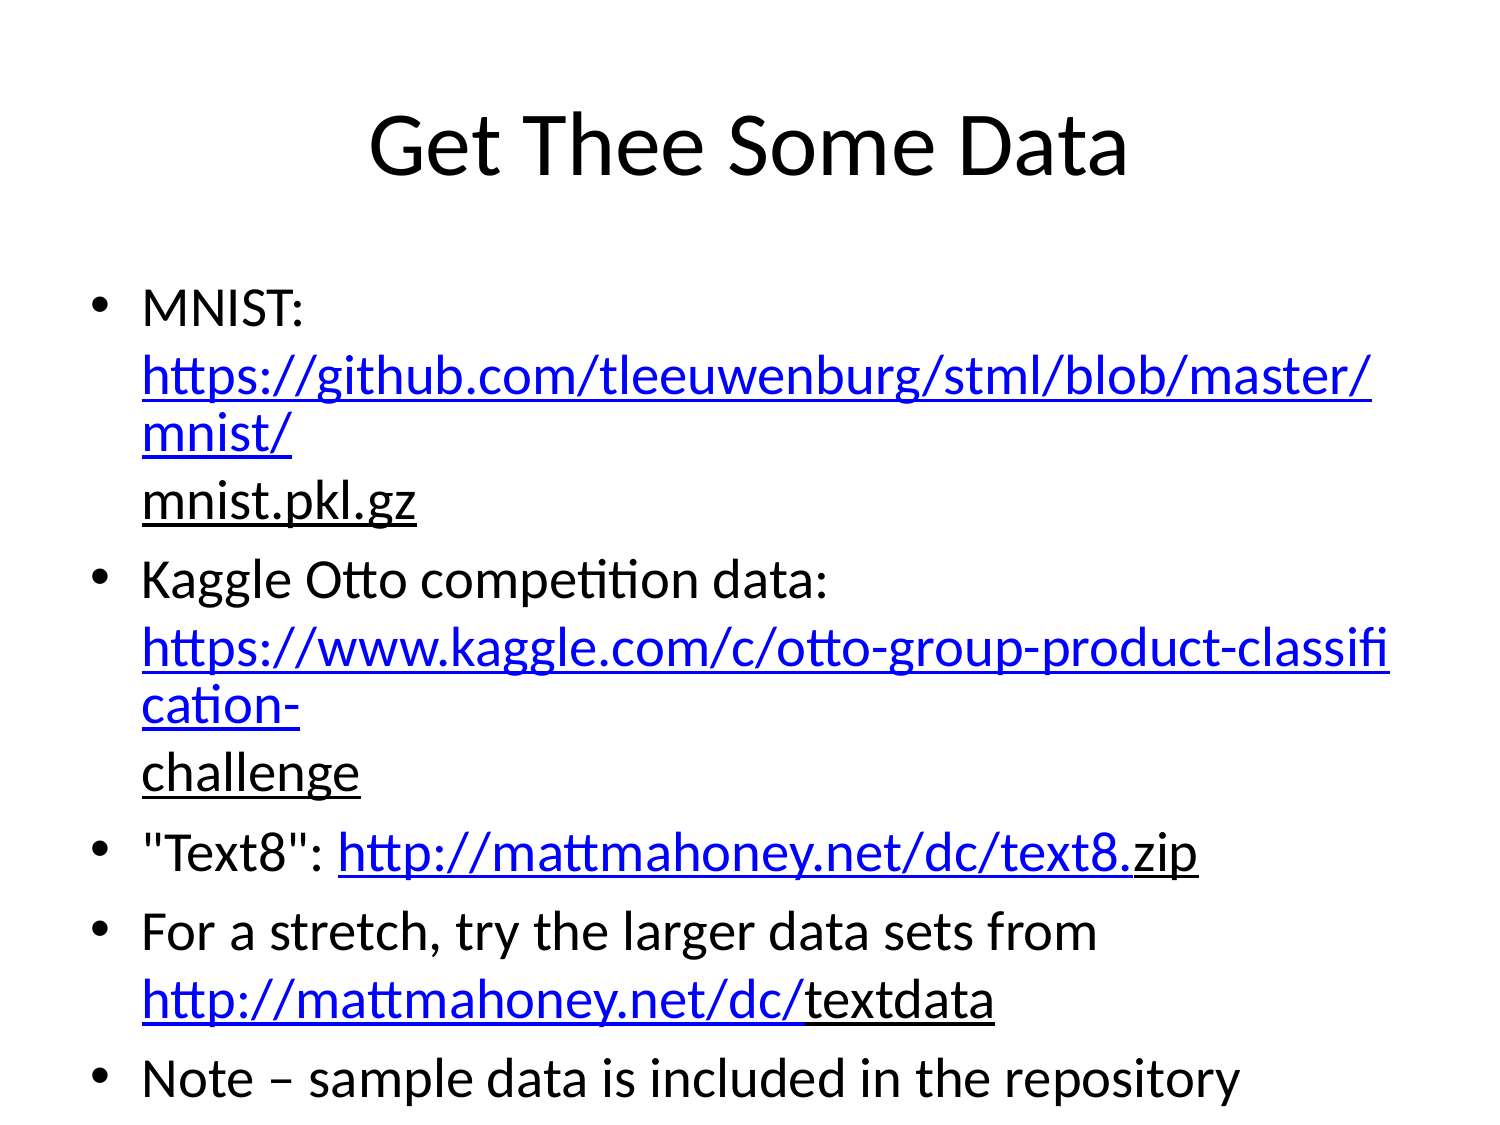

# Get Thee Some Data
MNIST: https://github.com/tleeuwenburg/stml/blob/master/mnist/mnist.pkl.gz
Kaggle Otto competition data: https://www.kaggle.com/c/otto-group-product-classification-challenge
"Text8": http://mattmahoney.net/dc/text8.zip
For a stretch, try the larger data sets from http://mattmahoney.net/dc/textdata
Note – sample data is included in the repository